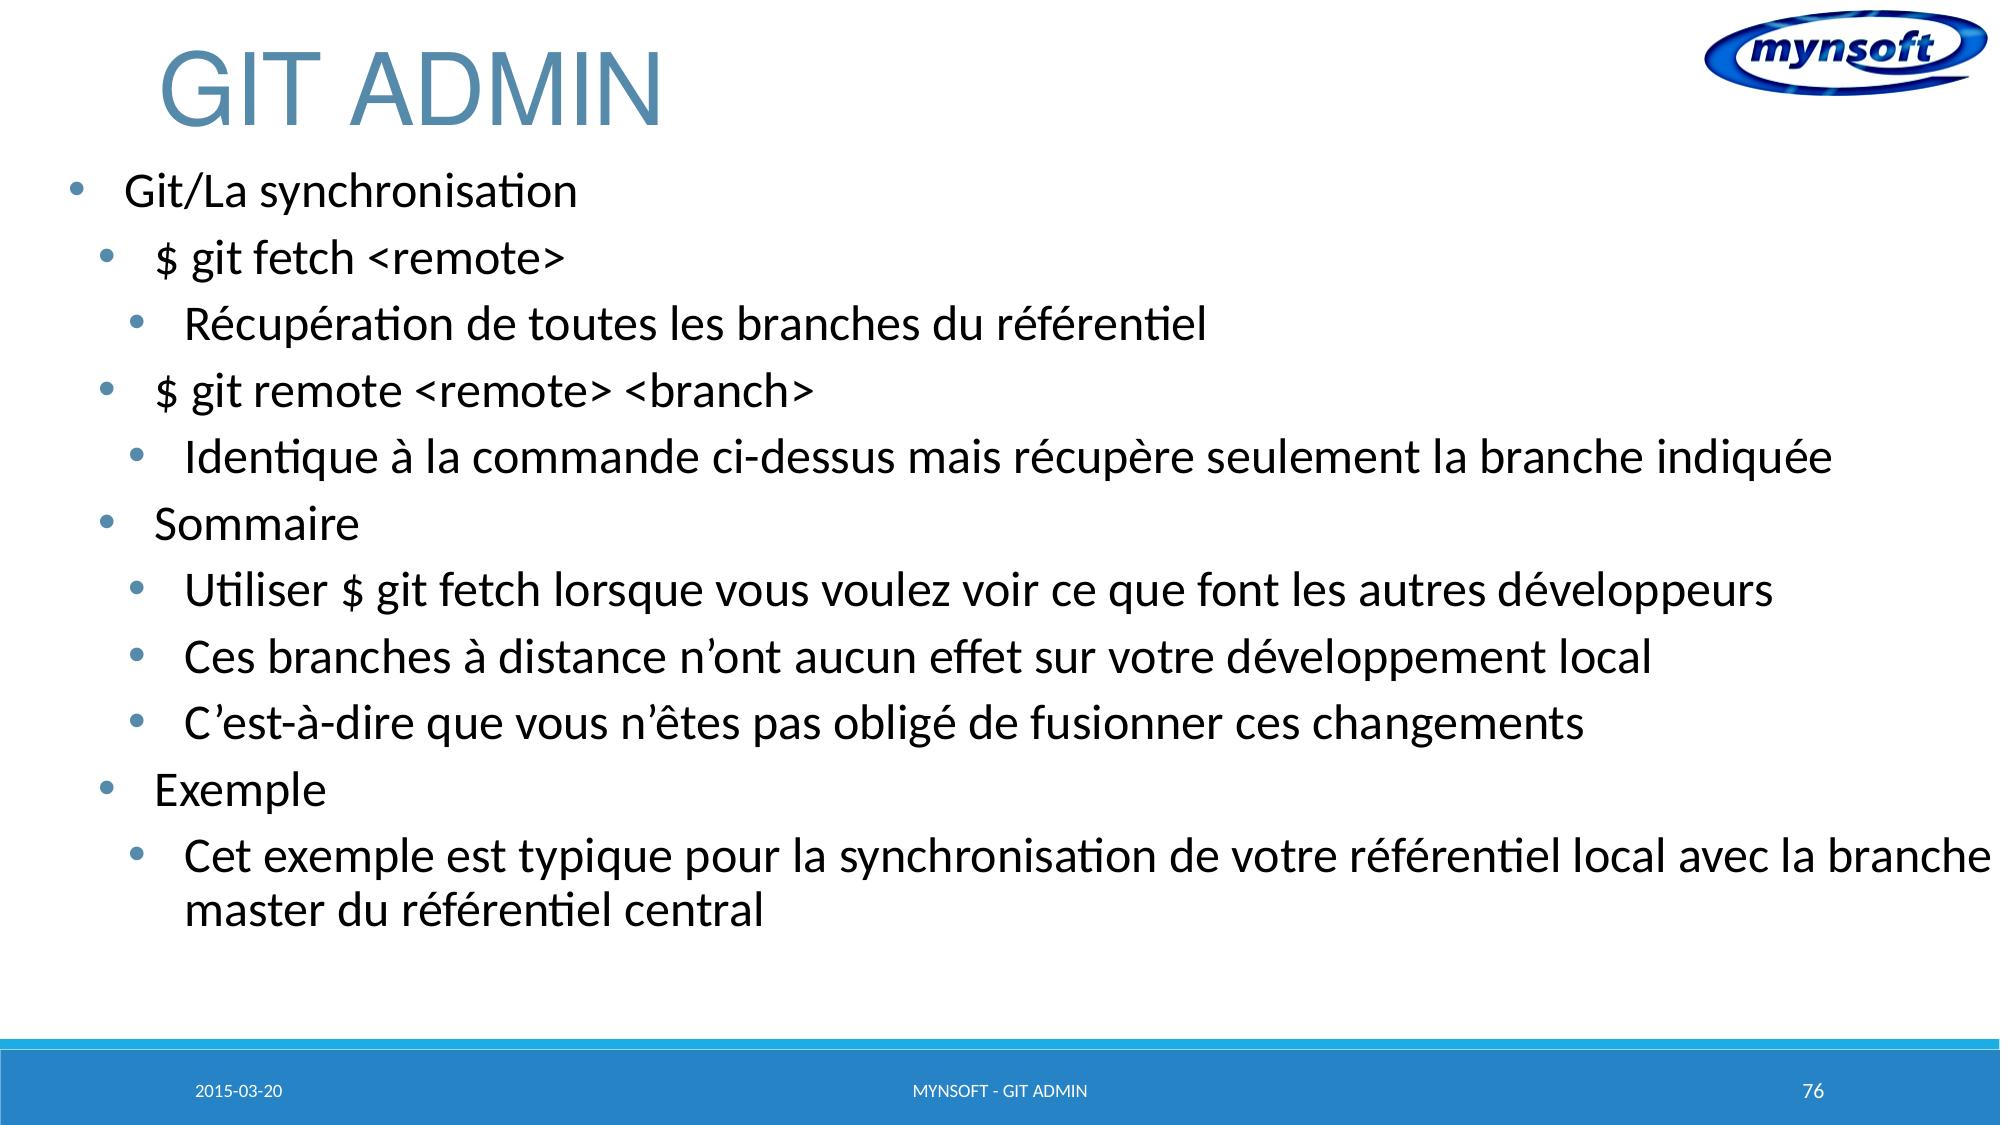

# GIT ADMIN
Git/La synchronisation
$ git fetch <remote>
Récupération de toutes les branches du référentiel
$ git remote <remote> <branch>
Identique à la commande ci-dessus mais récupère seulement la branche indiquée
Sommaire
Utiliser $ git fetch lorsque vous voulez voir ce que font les autres développeurs
Ces branches à distance n’ont aucun effet sur votre développement local
C’est-à-dire que vous n’êtes pas obligé de fusionner ces changements
Exemple
Cet exemple est typique pour la synchronisation de votre référentiel local avec la branche master du référentiel central

2015-03-20
MYNSOFT - GIT ADMIN
76